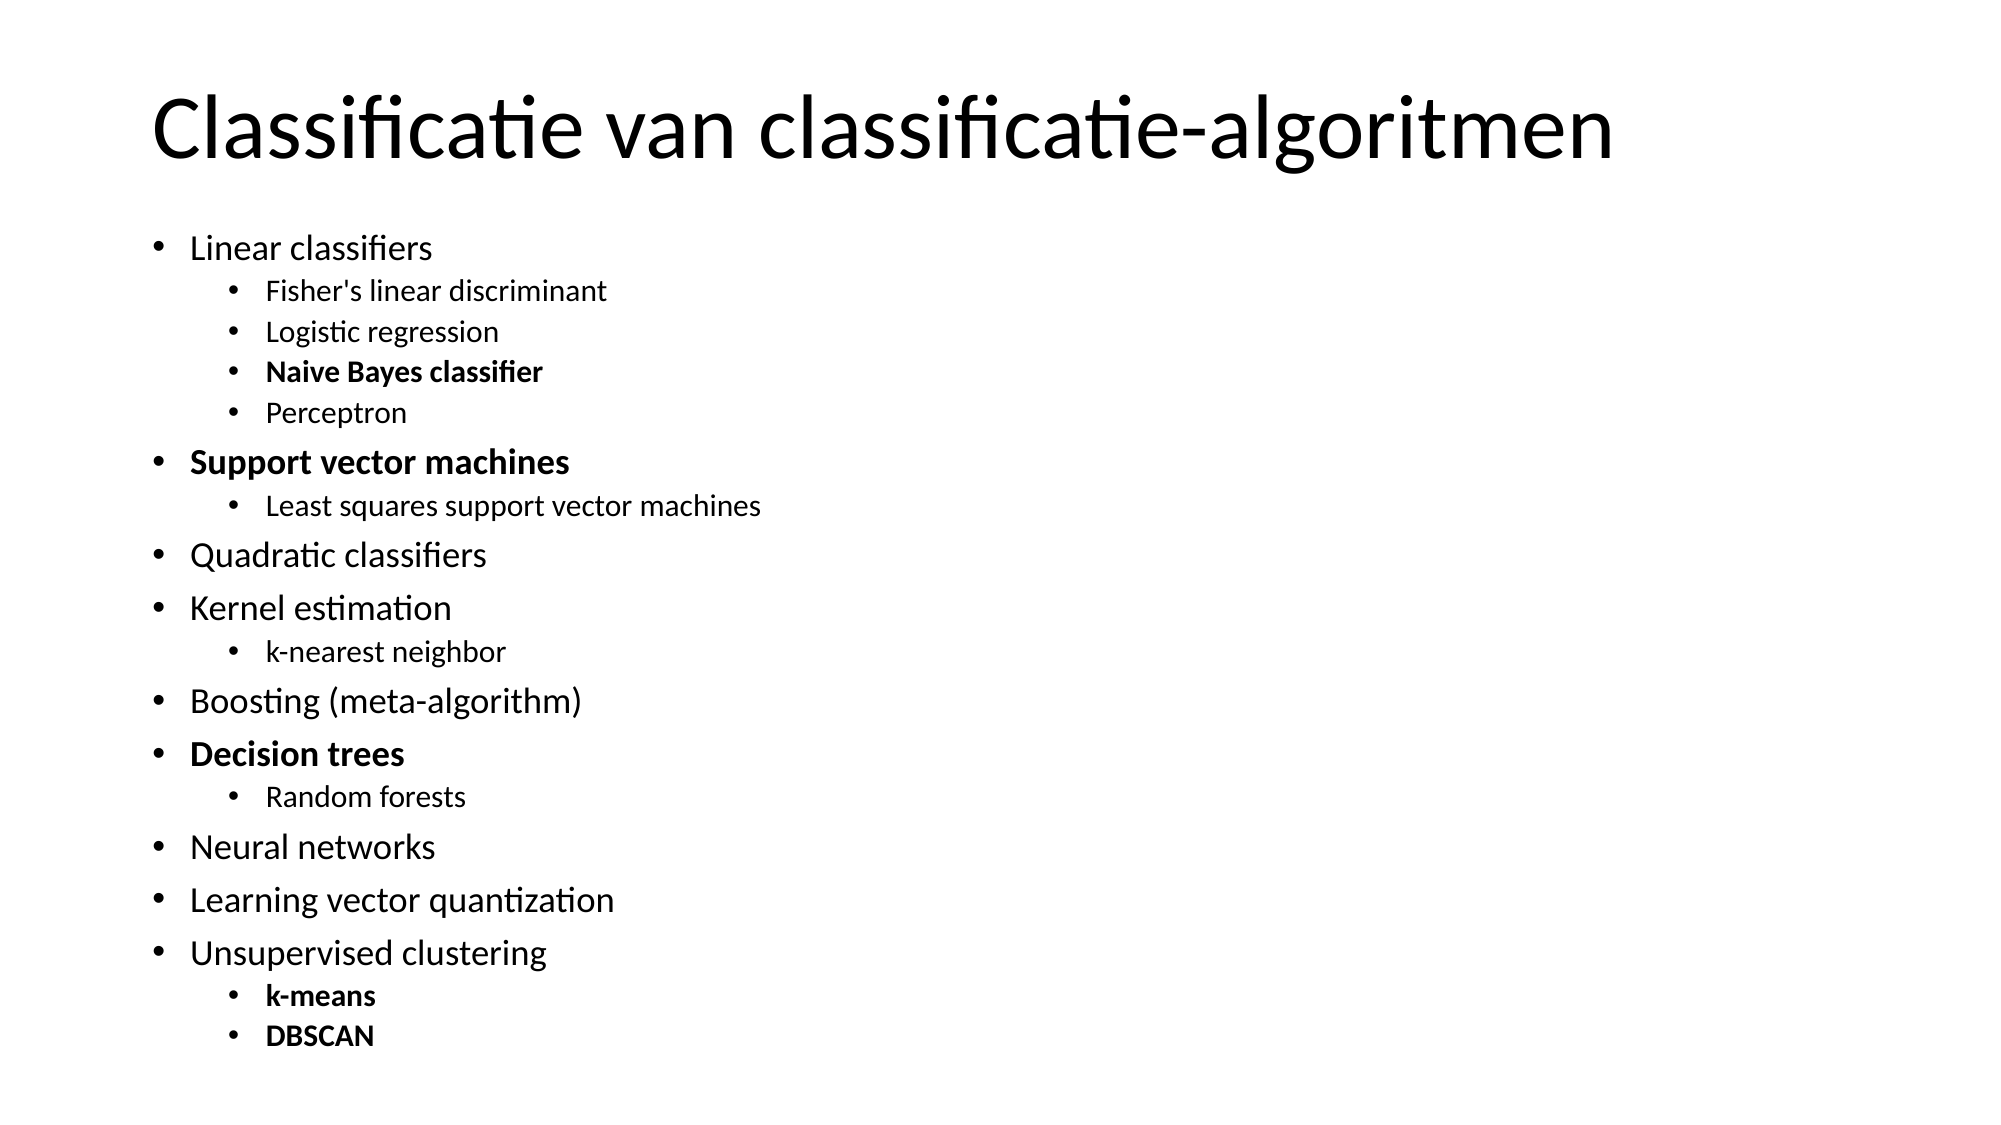

# Classificatie van classificatie-algoritmen
Linear classifiers
Fisher's linear discriminant
Logistic regression
Naive Bayes classifier
Perceptron
Support vector machines
Least squares support vector machines
Quadratic classifiers
Kernel estimation
k-nearest neighbor
Boosting (meta-algorithm)
Decision trees
Random forests
Neural networks
Learning vector quantization
Unsupervised clustering
k-means
DBSCAN